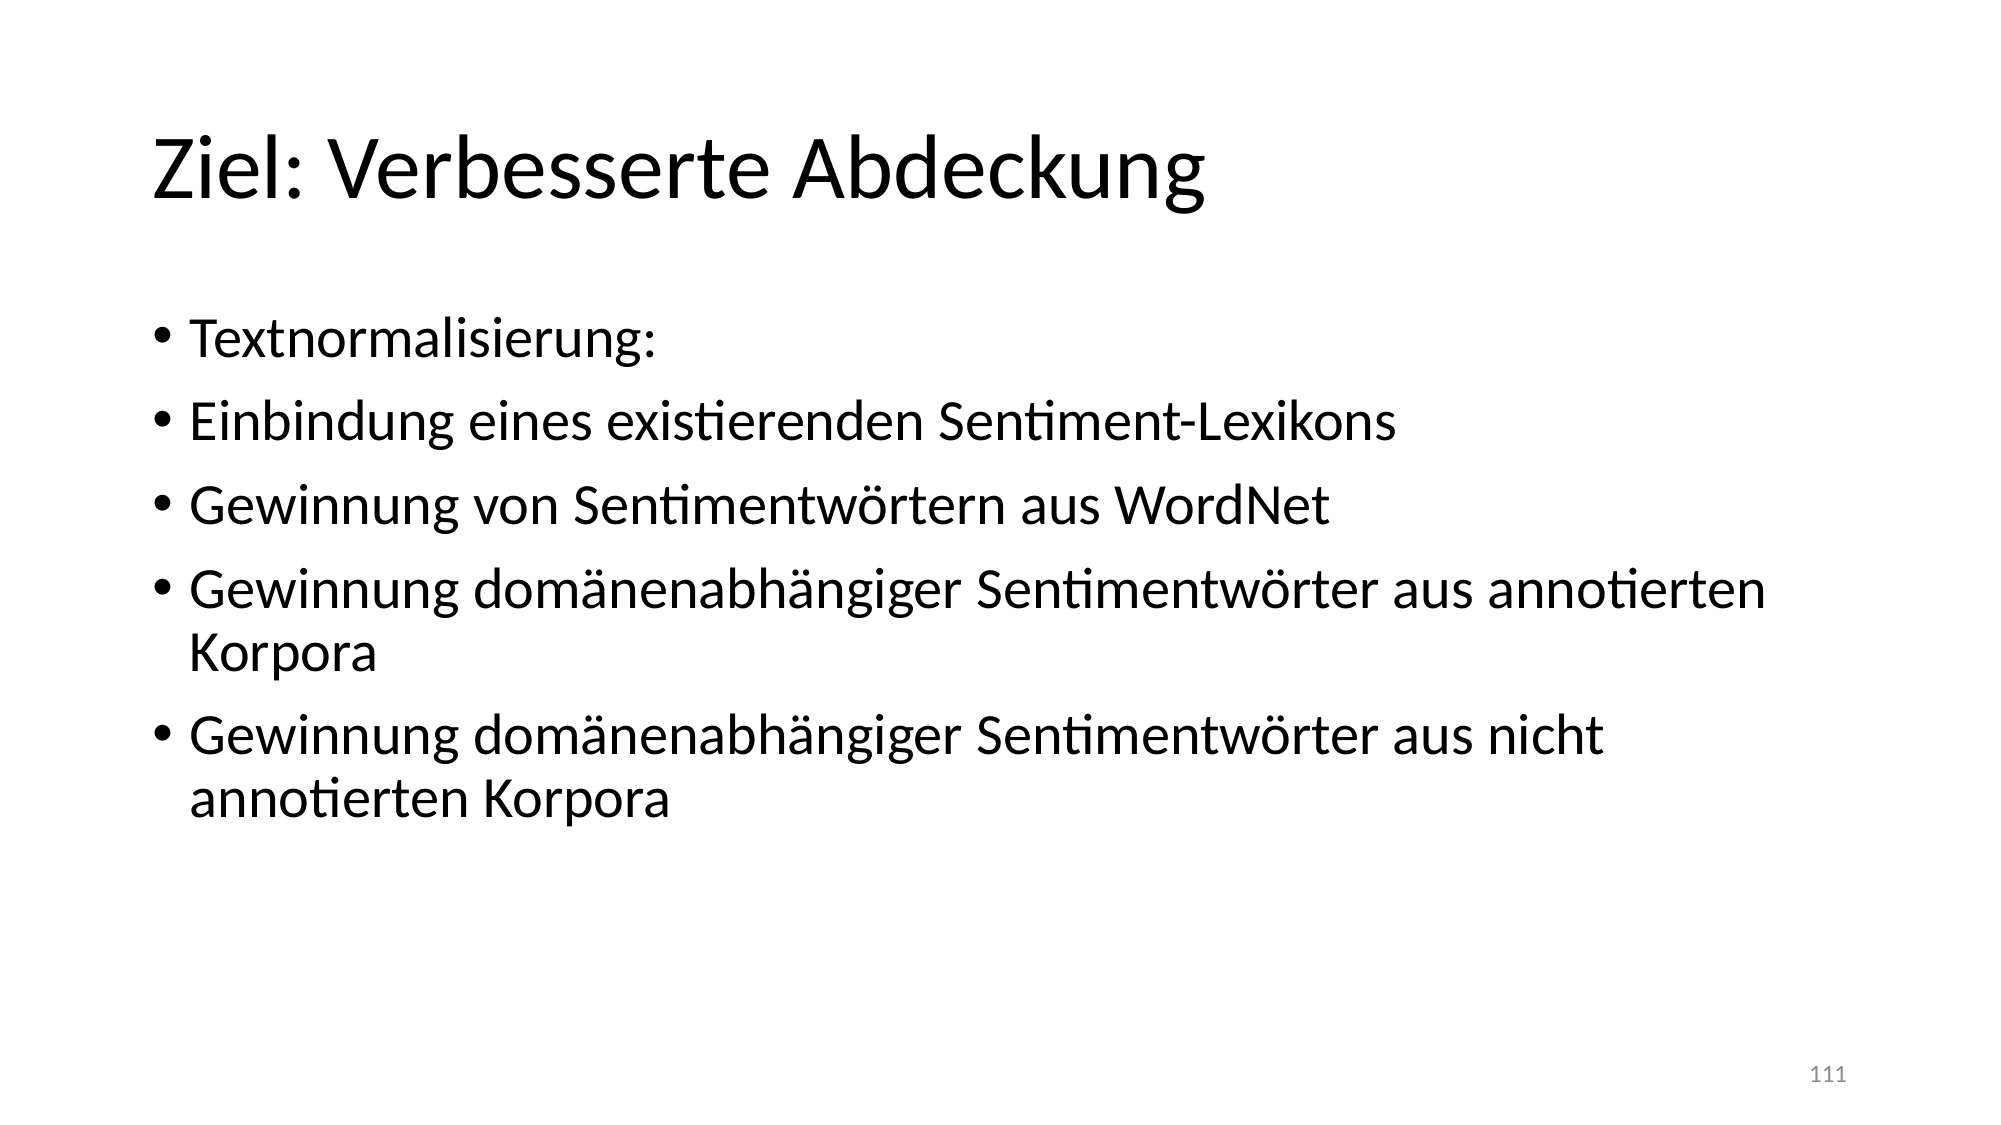

# Ziel: Verbesserte Abdeckung
Textnormalisierung:
Einbindung eines existierenden Sentiment-Lexikons
Gewinnung von Sentimentwörtern aus WordNet
Gewinnung domänenabhängiger Sentimentwörter aus annotierten Korpora
Gewinnung domänenabhängiger Sentimentwörter aus nicht annotierten Korpora
111